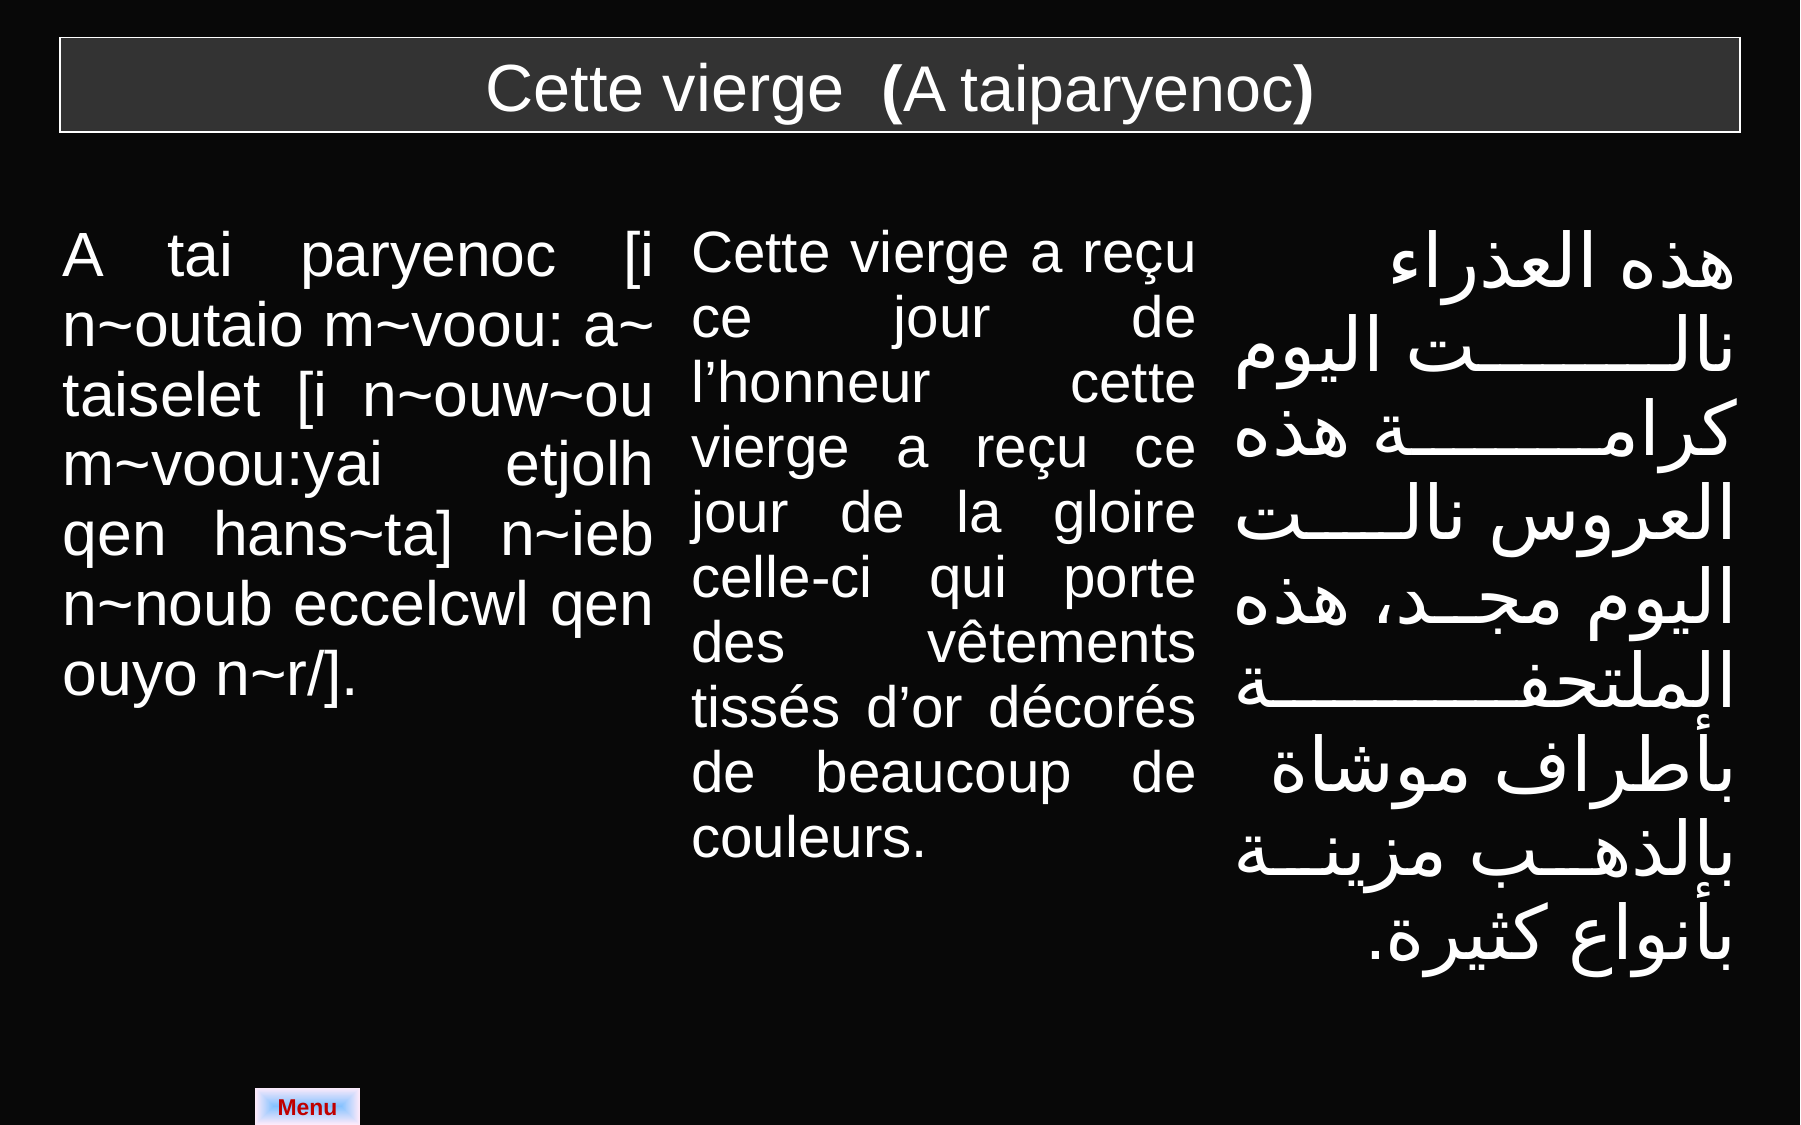

Cette vierge  (A taiparyenoc)
| A tai paryenoc [i n~outaio m~voou: a~ taiselet [i n~ouw~ou m~voou:yai etjolh qen hans~ta] n~ieb n~noub eccelcwl qen ouyo n~r/]. | Cette vierge a reçu ce jour de l’honneur cette vierge a reçu ce jour de la gloire celle-ci qui porte des vêtements tissés d’or décorés de beaucoup de couleurs. | هذه العذراء نالت اليوم كرامة هذه العروس نالت اليوم مجد، هذه الملتحفة بأطراف موشاة بالذهب مزينة بأنواع كثيرة. |
| --- | --- | --- |

Menu